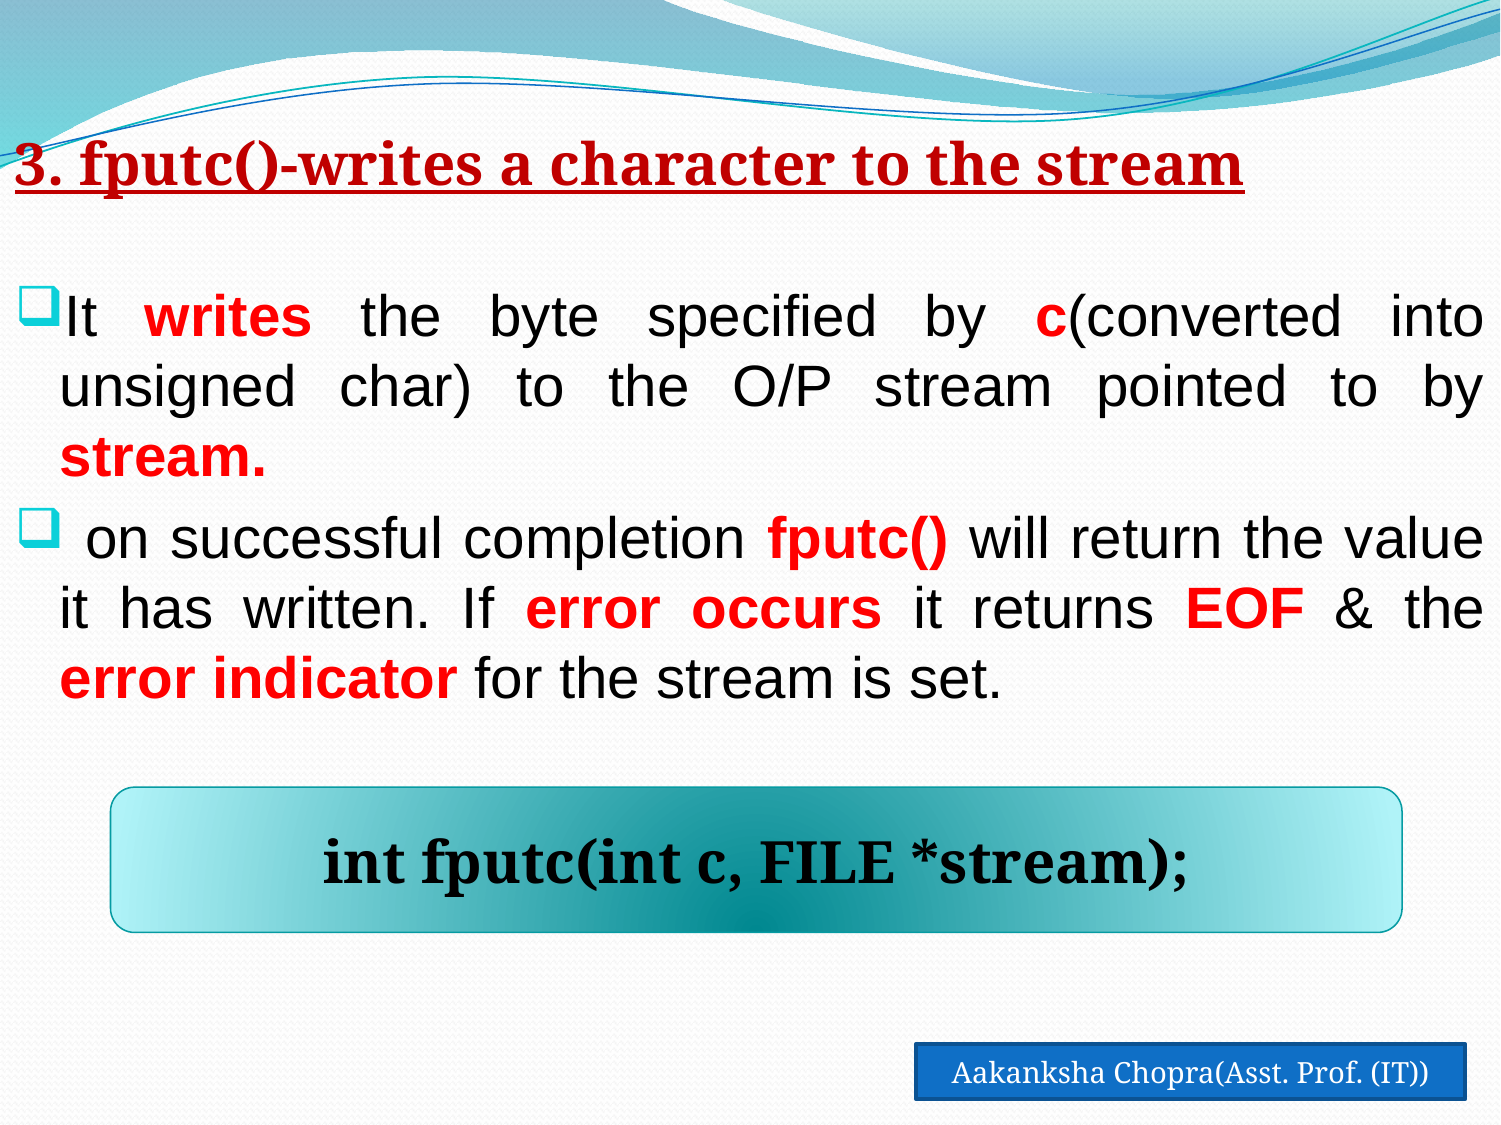

3. fputc()-writes a character to the stream

It writes the byte specified by c(converted into unsigned char) to the O/P stream pointed to by stream.
 on successful completion fputc() will return the value it has written. If error occurs it returns EOF & the error indicator for the stream is set.

int fputc(int c, FILE *stream);

Aakanksha Chopra(Asst. Prof. (IT))